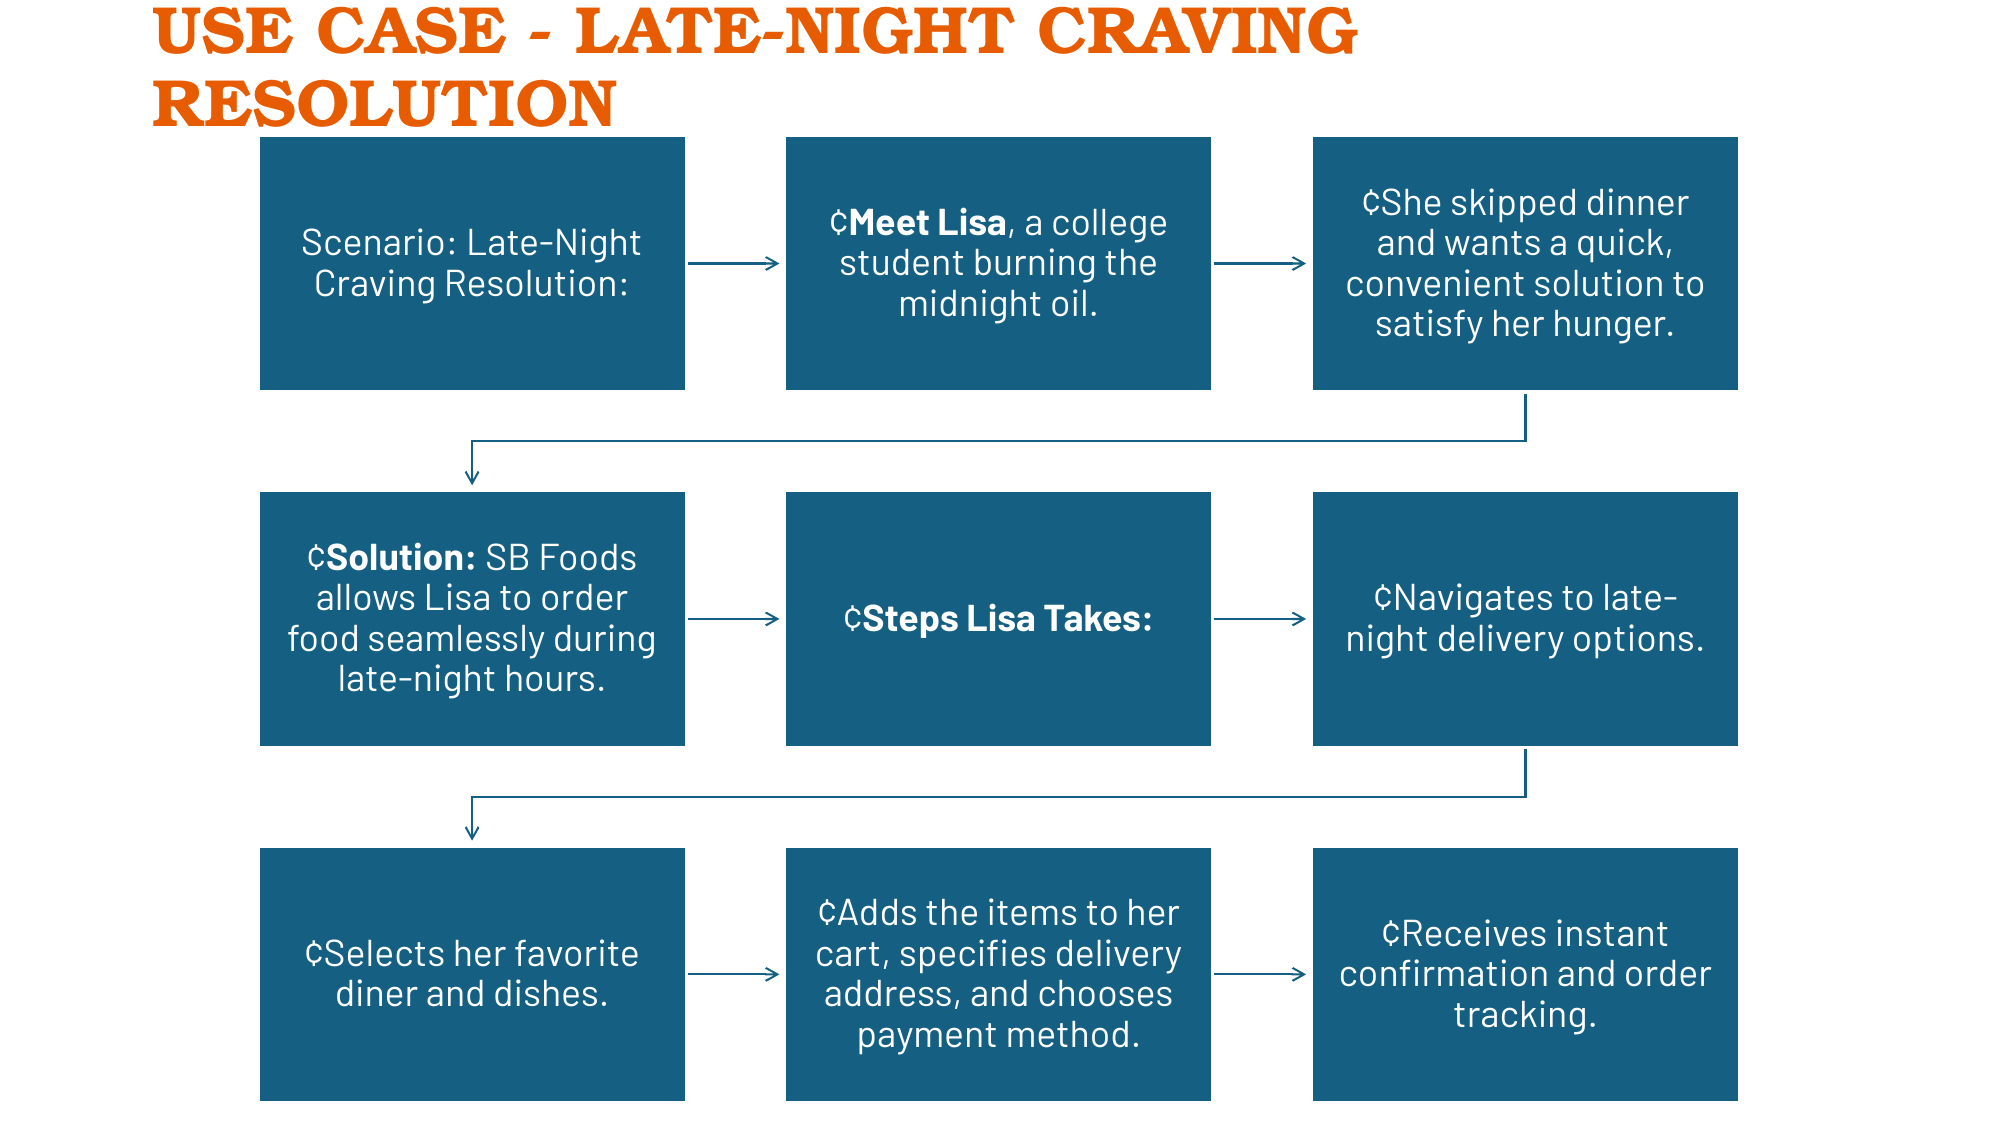

# Use Case - Late-Night Craving Resolution

Scenario: Late-Night Craving Resolution:

¢Meet Lisa, a college student burning the midnight oil.

¢She skipped dinner and wants a quick, convenient solution to satisfy her hunger.

¢Solution: SB Foods allows Lisa to order food seamlessly during late-night hours.

¢Steps Lisa Takes:

¢Navigates to late-night delivery options.

¢Selects her favorite diner and dishes.

¢Adds the items to her cart, specifies delivery address, and chooses payment method.
¢Receives instant confirmation and order tracking.